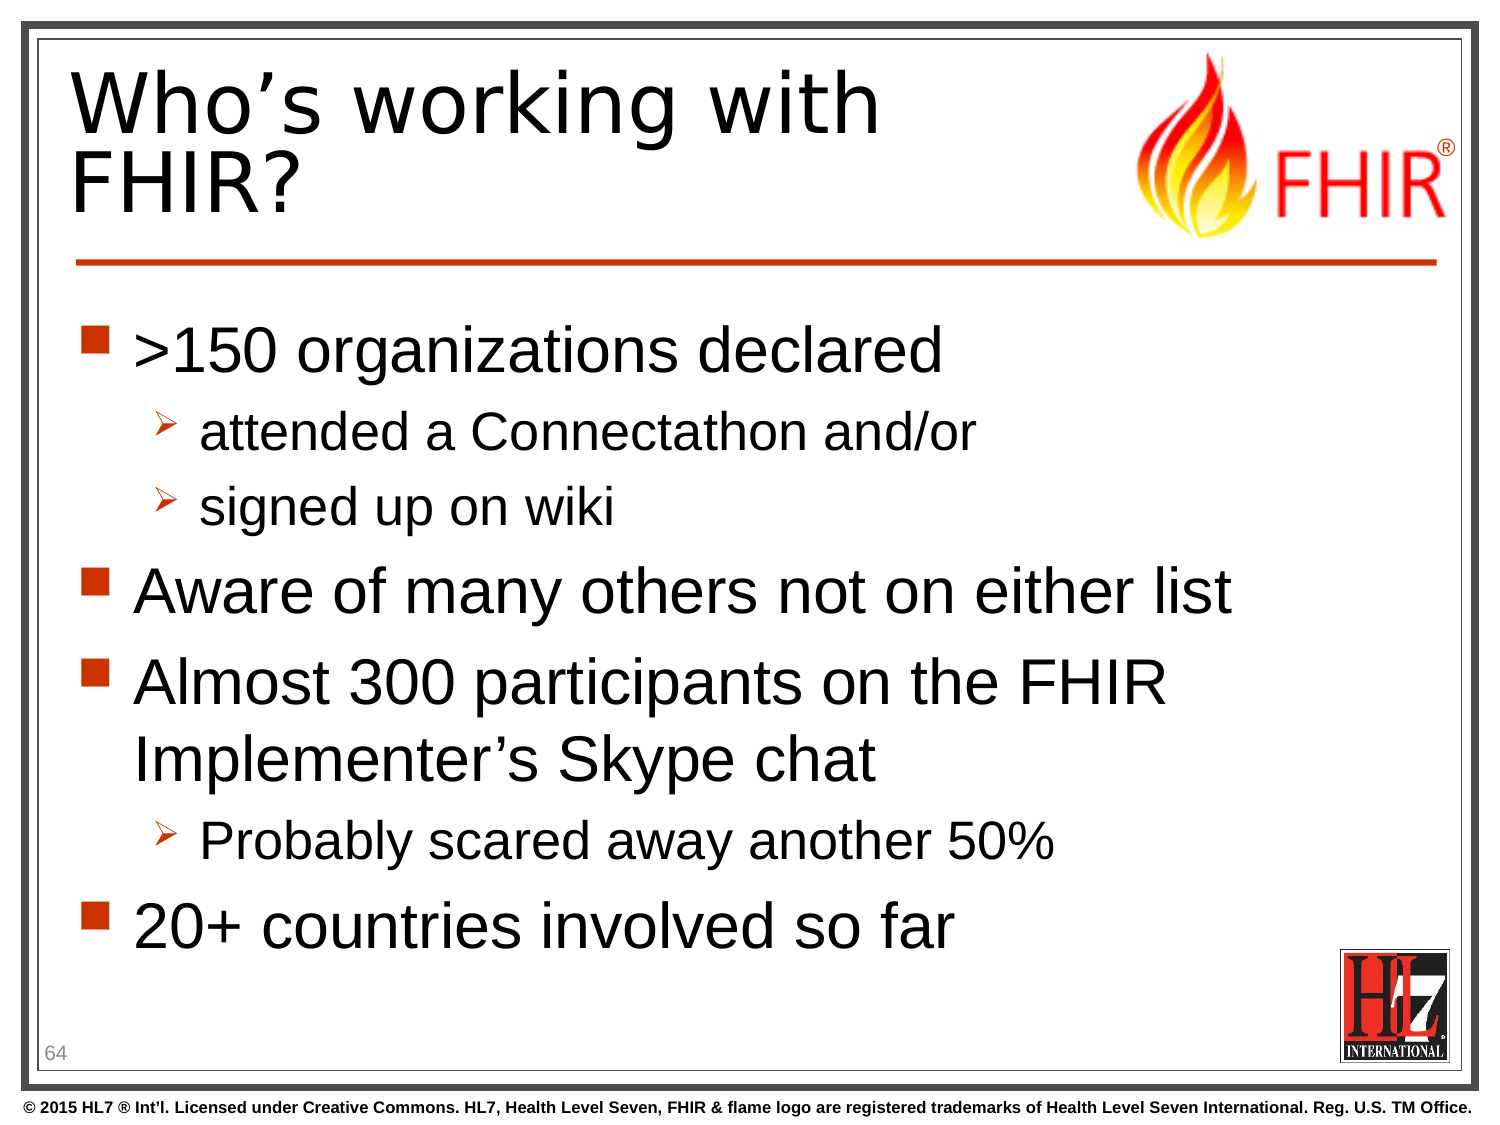

# Who’s working with FHIR?
>150 organizations declared
attended a Connectathon and/or
signed up on wiki
Aware of many others not on either list
Almost 300 participants on the FHIR Implementer’s Skype chat
Probably scared away another 50%
20+ countries involved so far
64